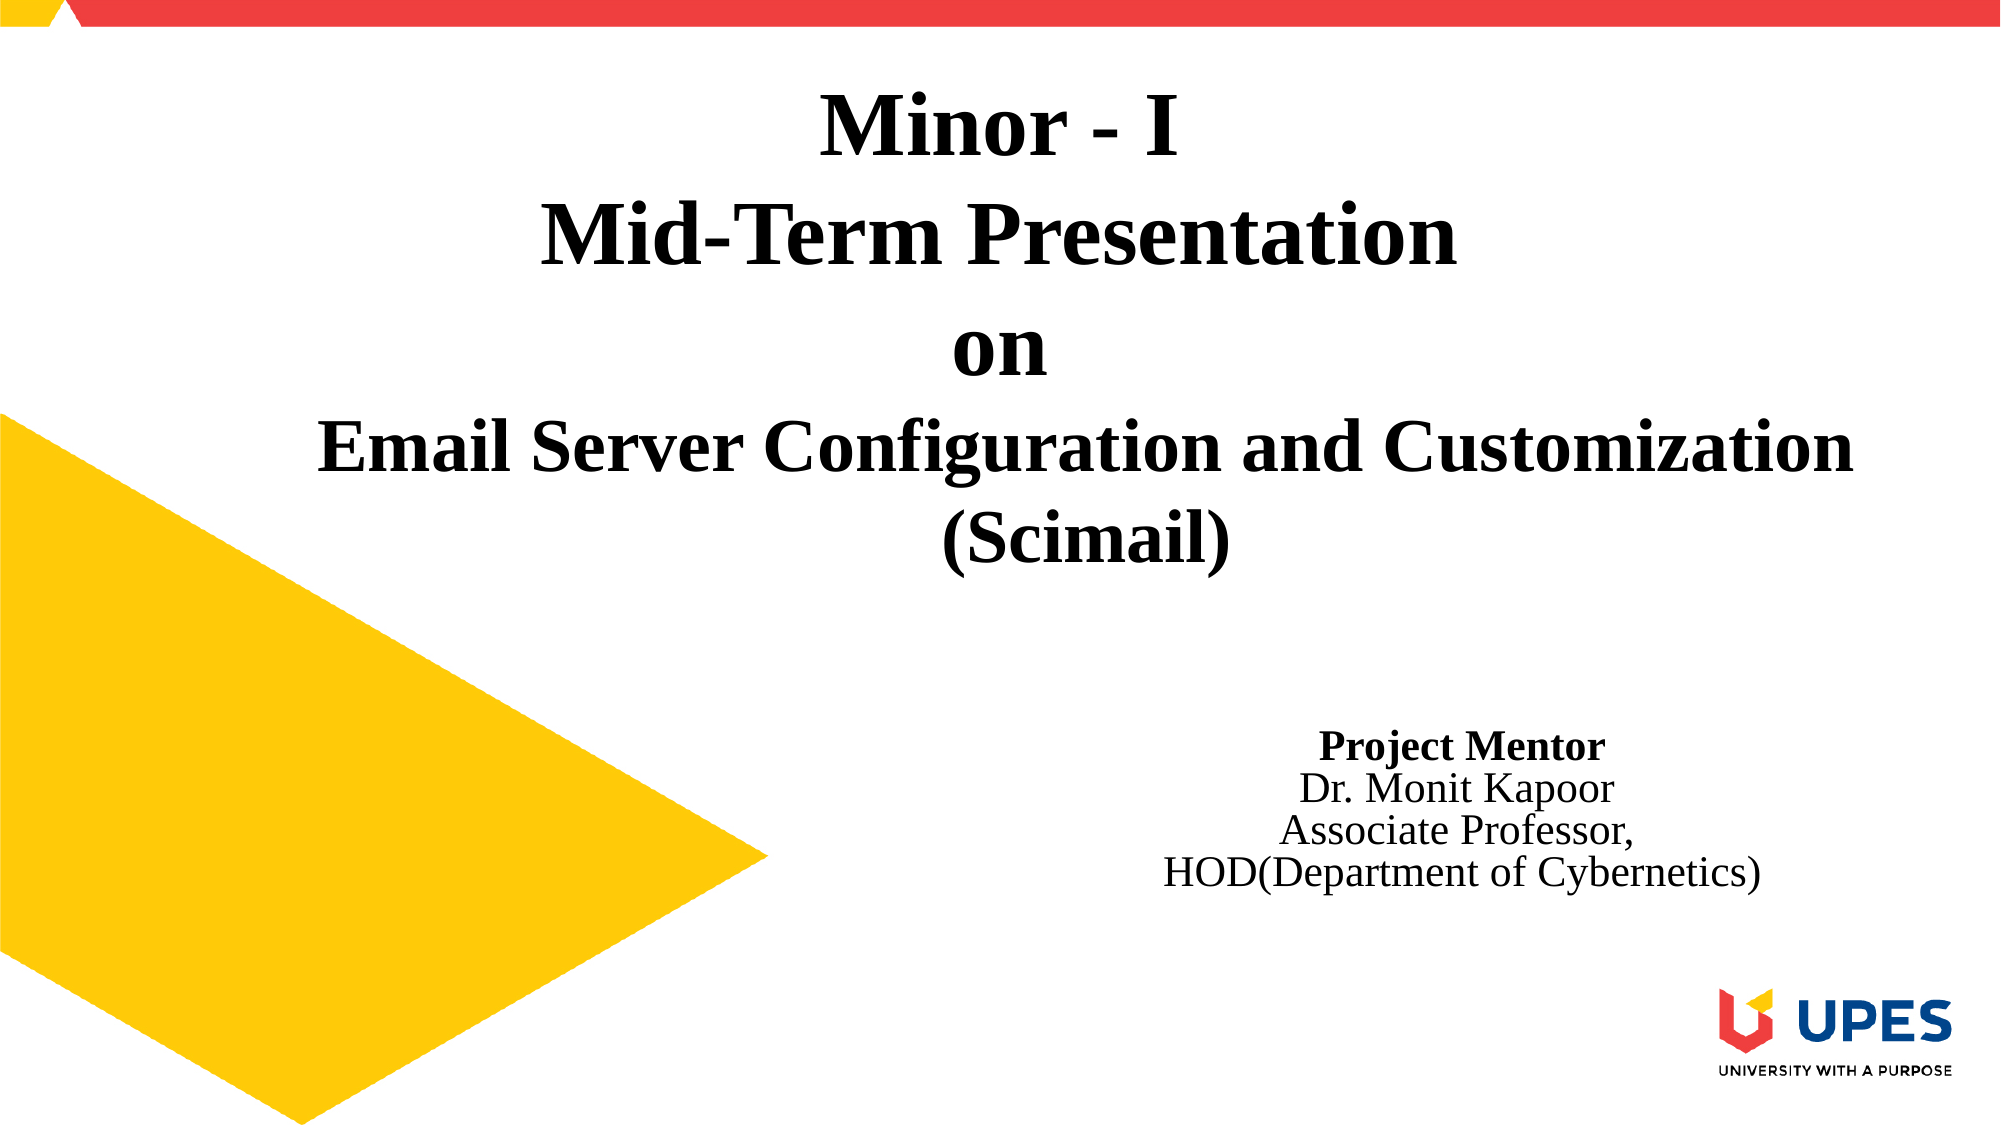

Minor - I
Mid-Term Presentation
on
# Email Server Configuration and Customization (Scimail)
Project Mentor
Dr. Monit Kapoor
Associate Professor,
HOD(Department of Cybernetics)